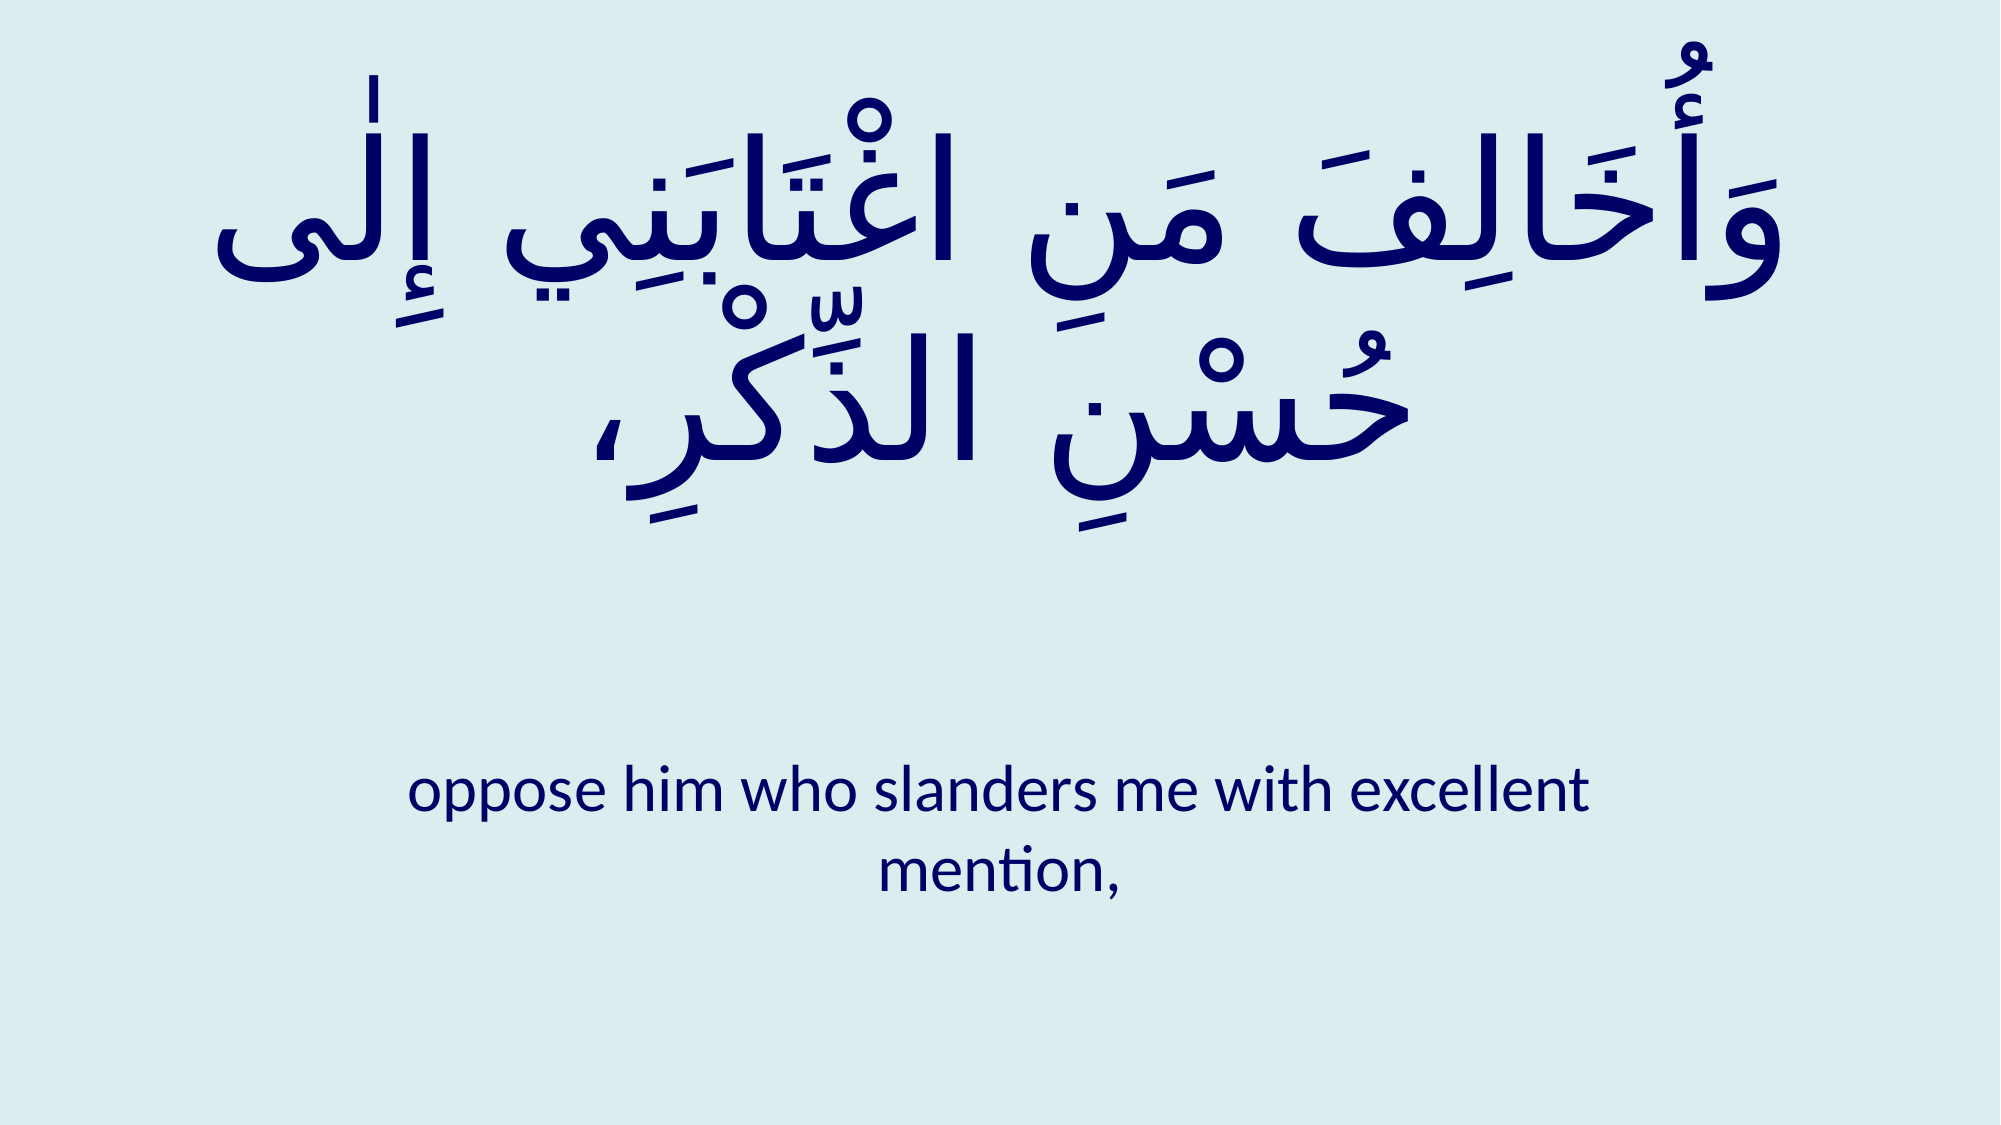

# وَأُخَالِفَ مَنِ اغْتَابَنِي إِلٰى حُسْنِ الذِّكْرِ،
oppose him who slanders me with excellent mention,